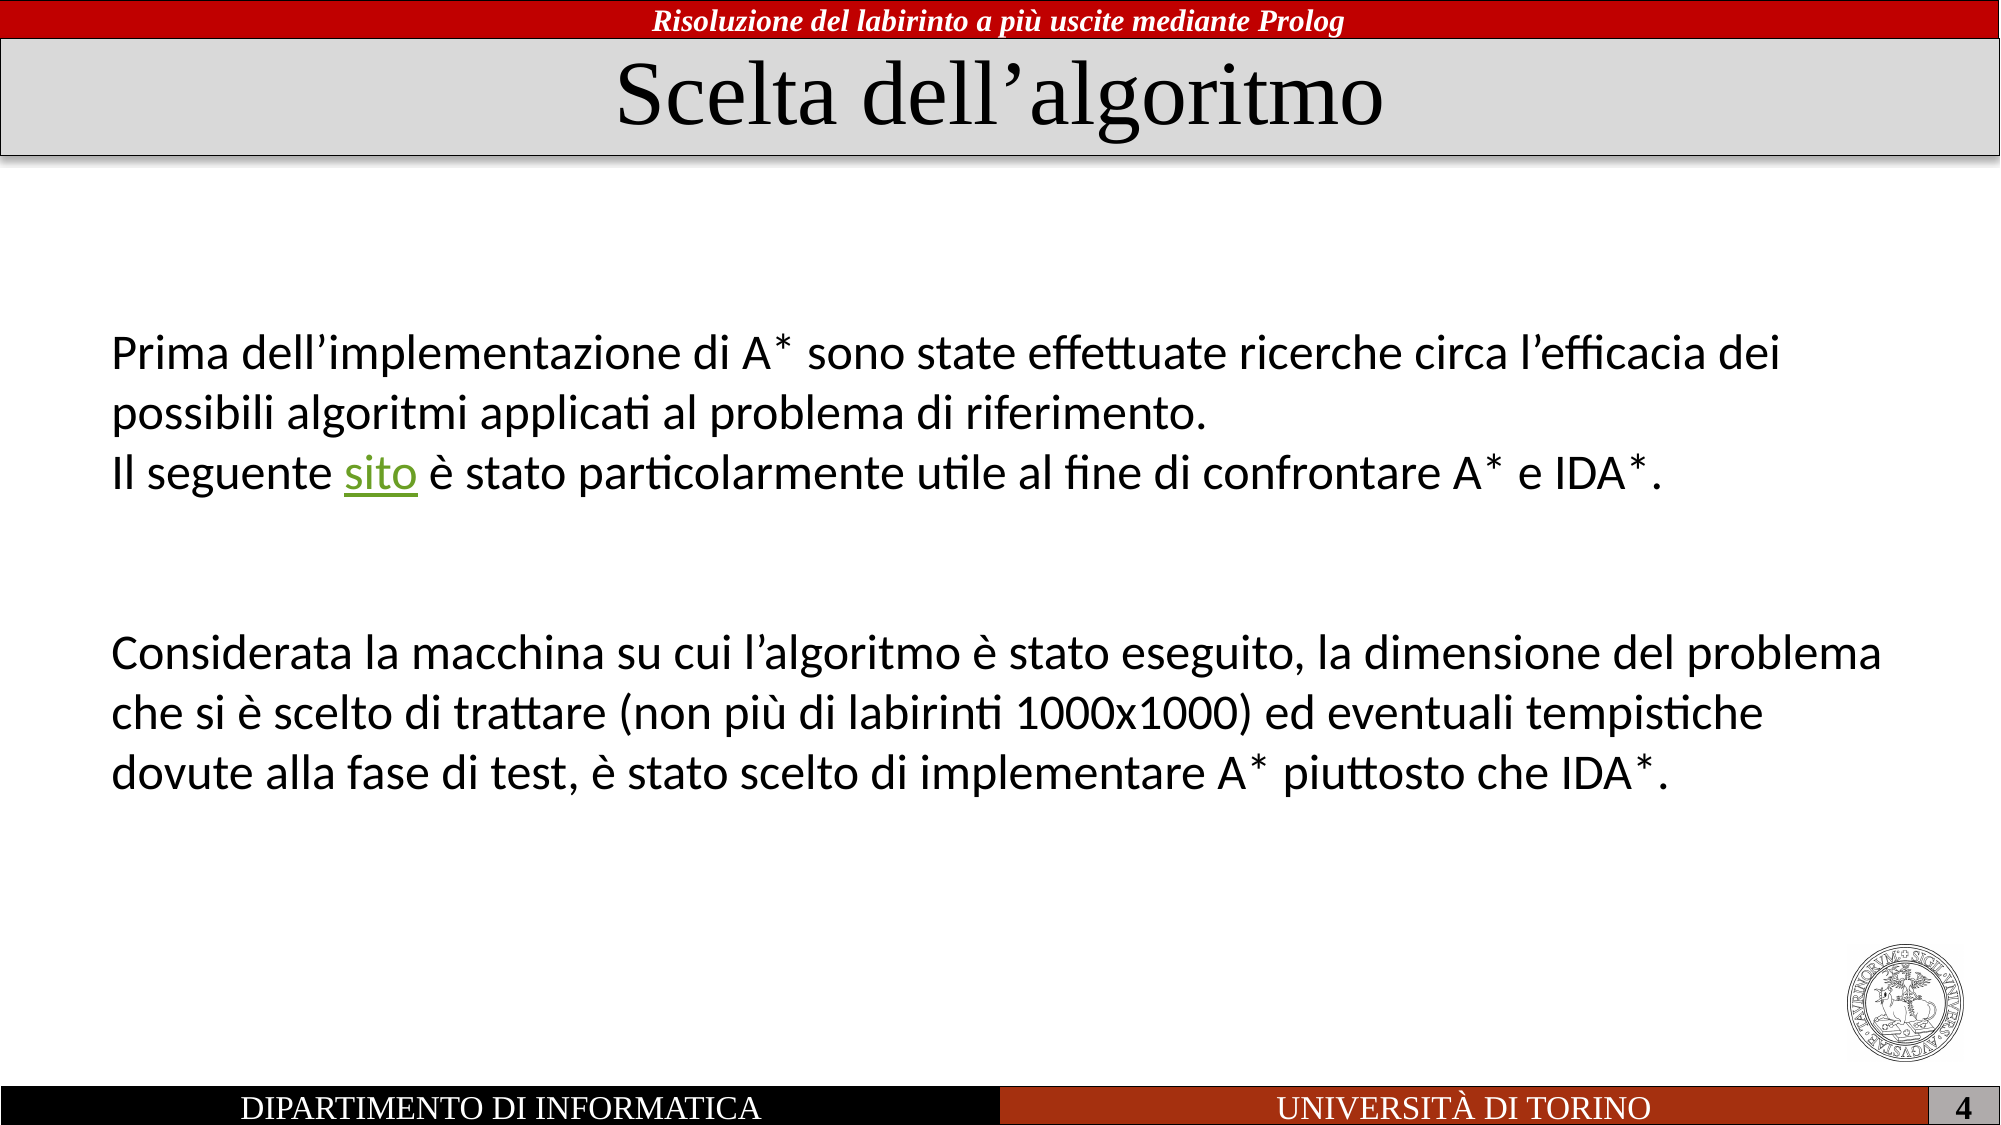

# Scelta dell’algoritmo
Prima dell’implementazione di A* sono state effettuate ricerche circa l’efficacia dei possibili algoritmi applicati al problema di riferimento.
Il seguente sito è stato particolarmente utile al fine di confrontare A* e IDA*.

Considerata la macchina su cui l’algoritmo è stato eseguito, la dimensione del problema che si è scelto di trattare (non più di labirinti 1000x1000) ed eventuali tempistiche dovute alla fase di test, è stato scelto di implementare A* piuttosto che IDA*.